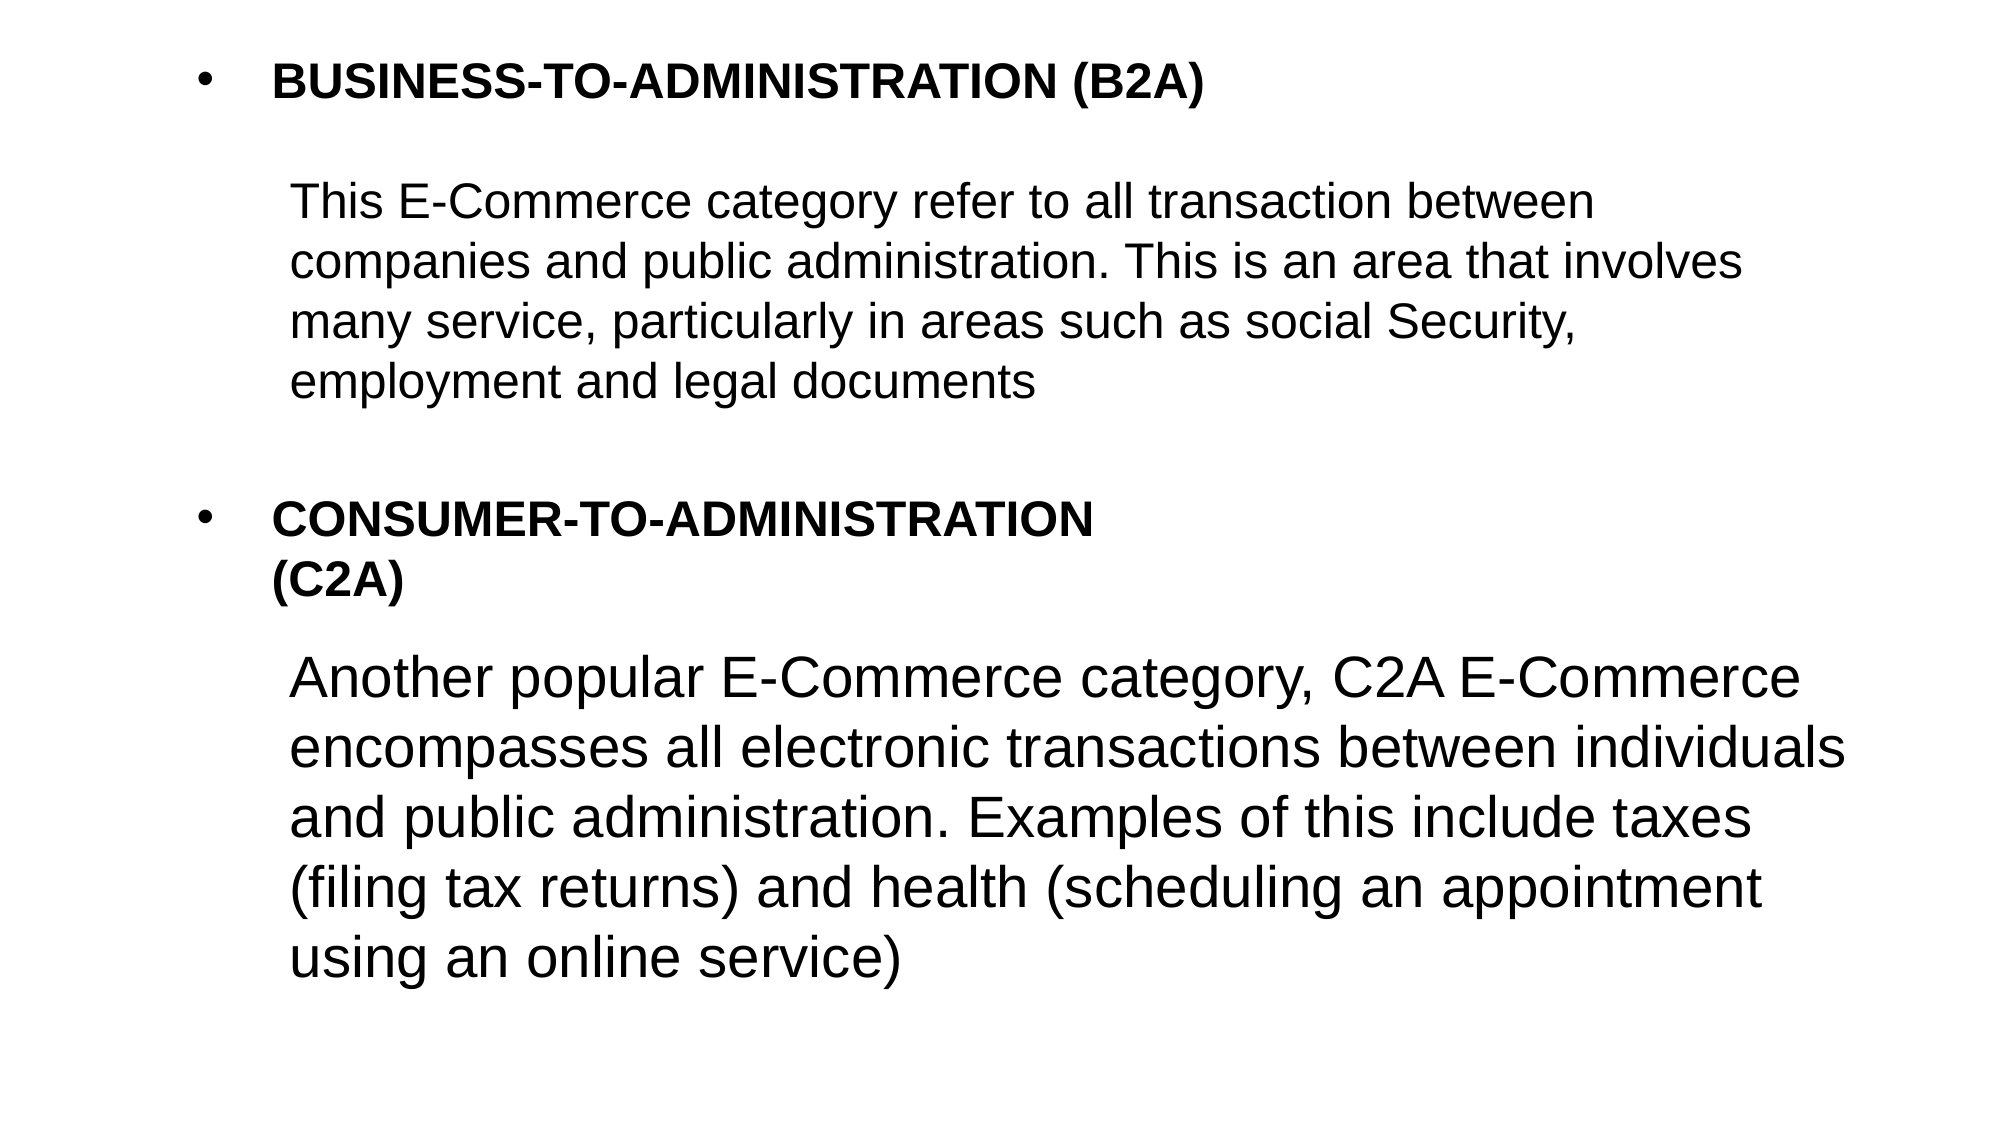

BUSINESS-TO-ADMINISTRATION (B2A)
This E-Commerce category refer to all transaction between companies and public administration. This is an area that involves many service, particularly in areas such as social Security,  employment and legal documents
CONSUMER-TO-ADMINISTRATION (C2A)
Another popular E-Commerce category, C2A E-Commerce encompasses all electronic transactions between individuals and public administration. Examples of this include taxes (filing tax returns) and health (scheduling an appointment using an online service)